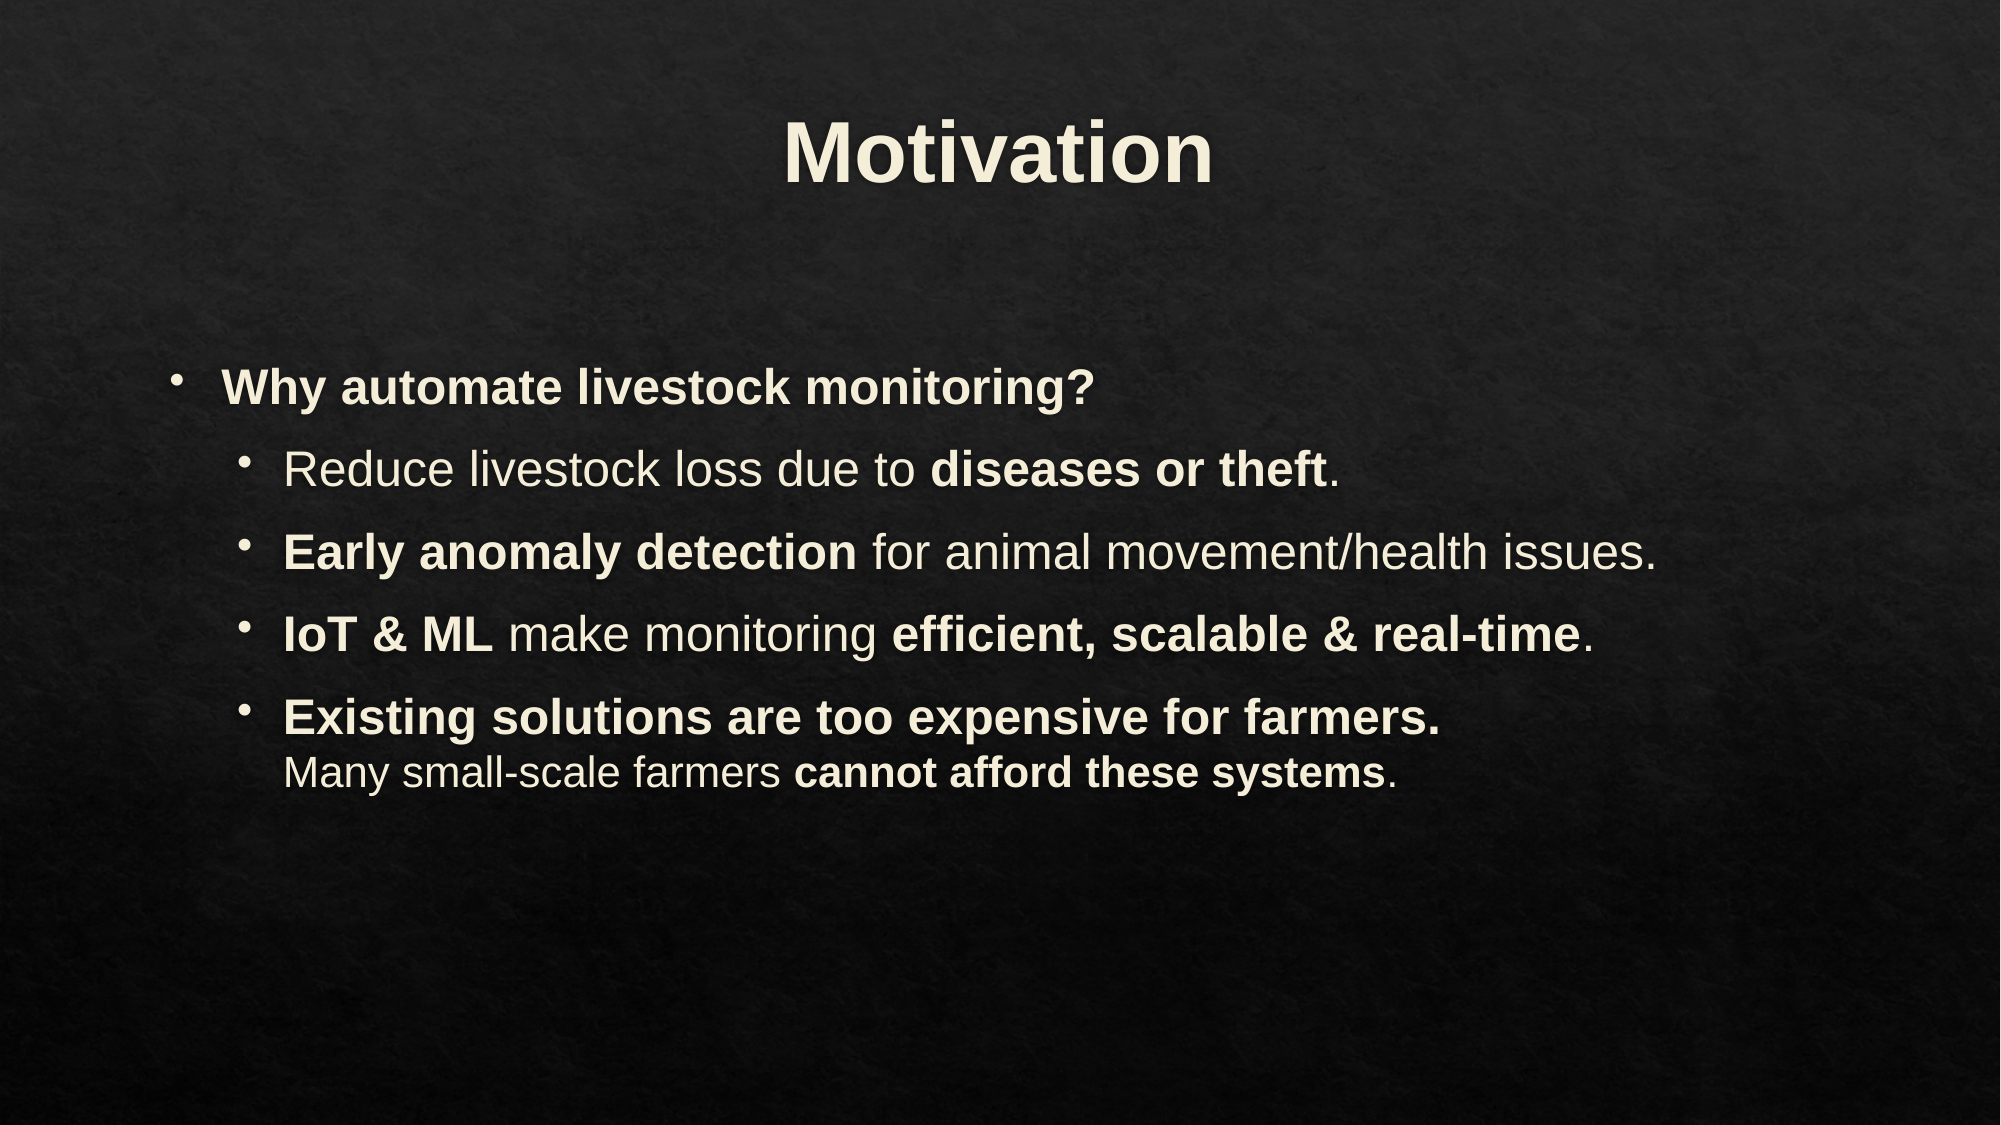

# Motivation
Why automate livestock monitoring?
Reduce livestock loss due to diseases or theft.
Early anomaly detection for animal movement/health issues.
IoT & ML make monitoring efficient, scalable & real-time.
Existing solutions are too expensive for farmers.
Many small-scale farmers cannot afford these systems.